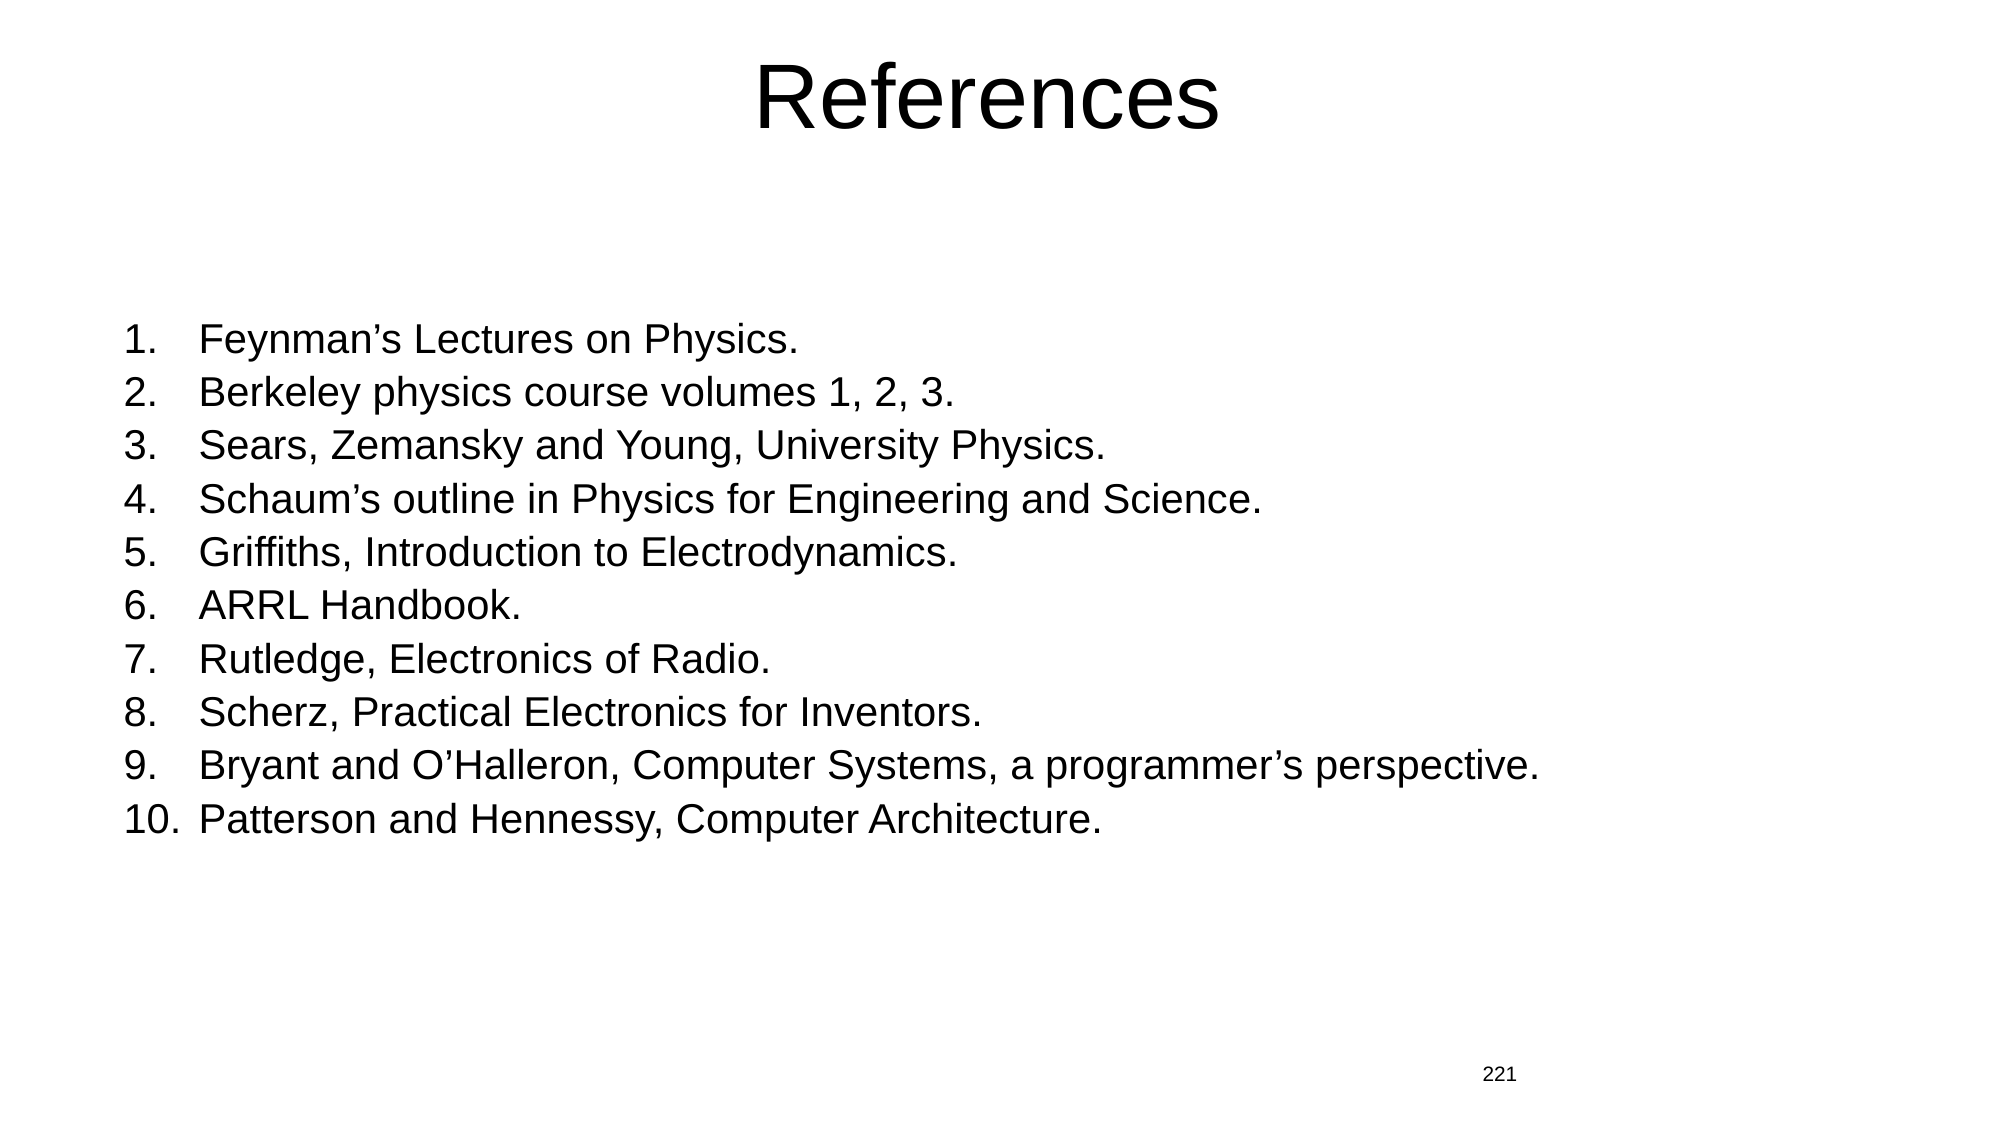

# References
Feynman’s Lectures on Physics.
Berkeley physics course volumes 1, 2, 3.
Sears, Zemansky and Young, University Physics.
Schaum’s outline in Physics for Engineering and Science.
Griffiths, Introduction to Electrodynamics.
ARRL Handbook.
Rutledge, Electronics of Radio.
Scherz, Practical Electronics for Inventors.
Bryant and O’Halleron, Computer Systems, a programmer’s perspective.
Patterson and Hennessy, Computer Architecture.
221